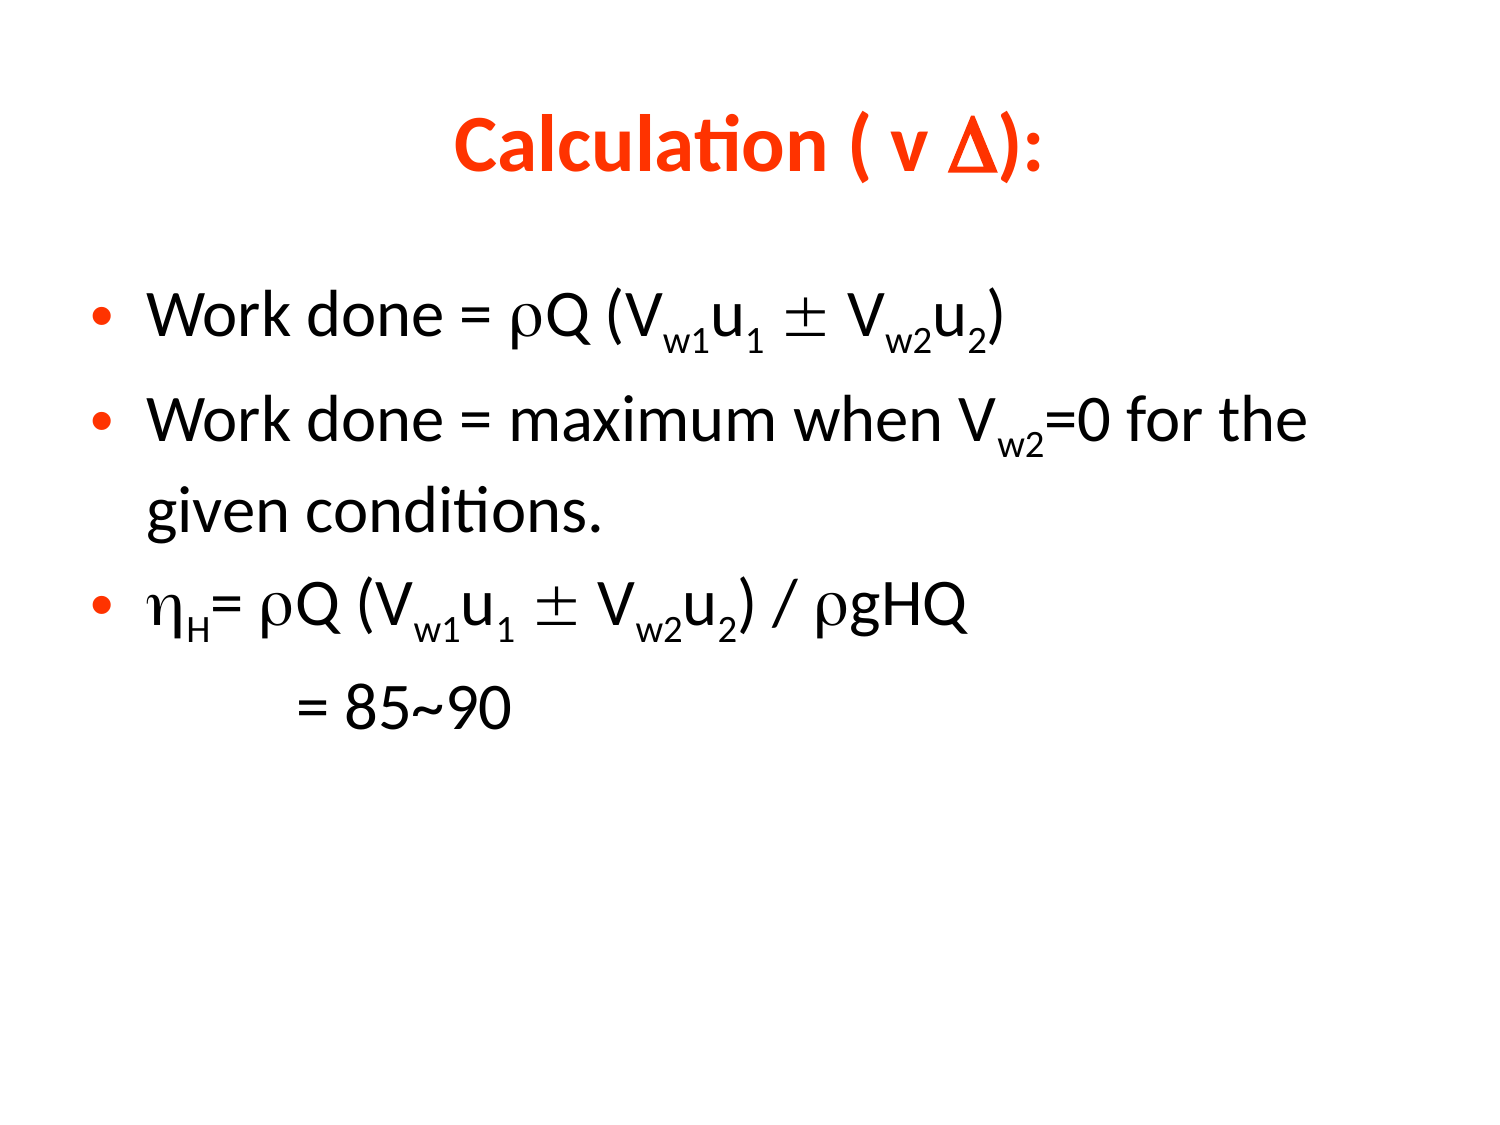

# Calculation ( v Δ):
Work done = ρQ (Vw1u1 ± Vw2u2)
Work done = maximum when Vw2=0 for the given conditions.
ηH= ρQ (Vw1u1 ± Vw2u2) / ρgHQ
		= 85~90